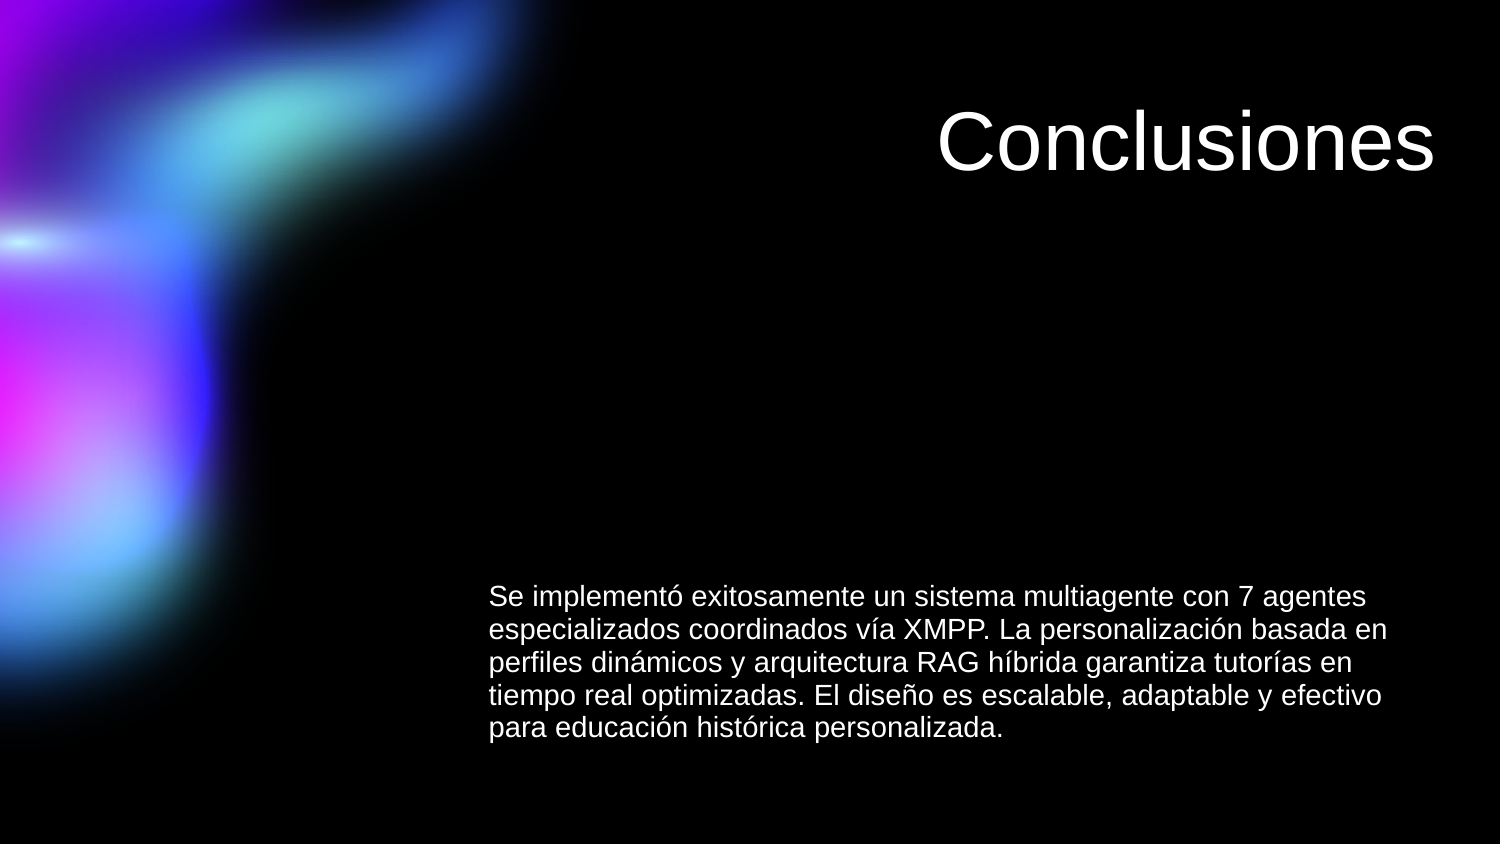

# Conclusiones
Se implementó exitosamente un sistema multiagente con 7 agentes especializados coordinados vía XMPP. La personalización basada en perfiles dinámicos y arquitectura RAG híbrida garantiza tutorías en tiempo real optimizadas. El diseño es escalable, adaptable y efectivo para educación histórica personalizada.